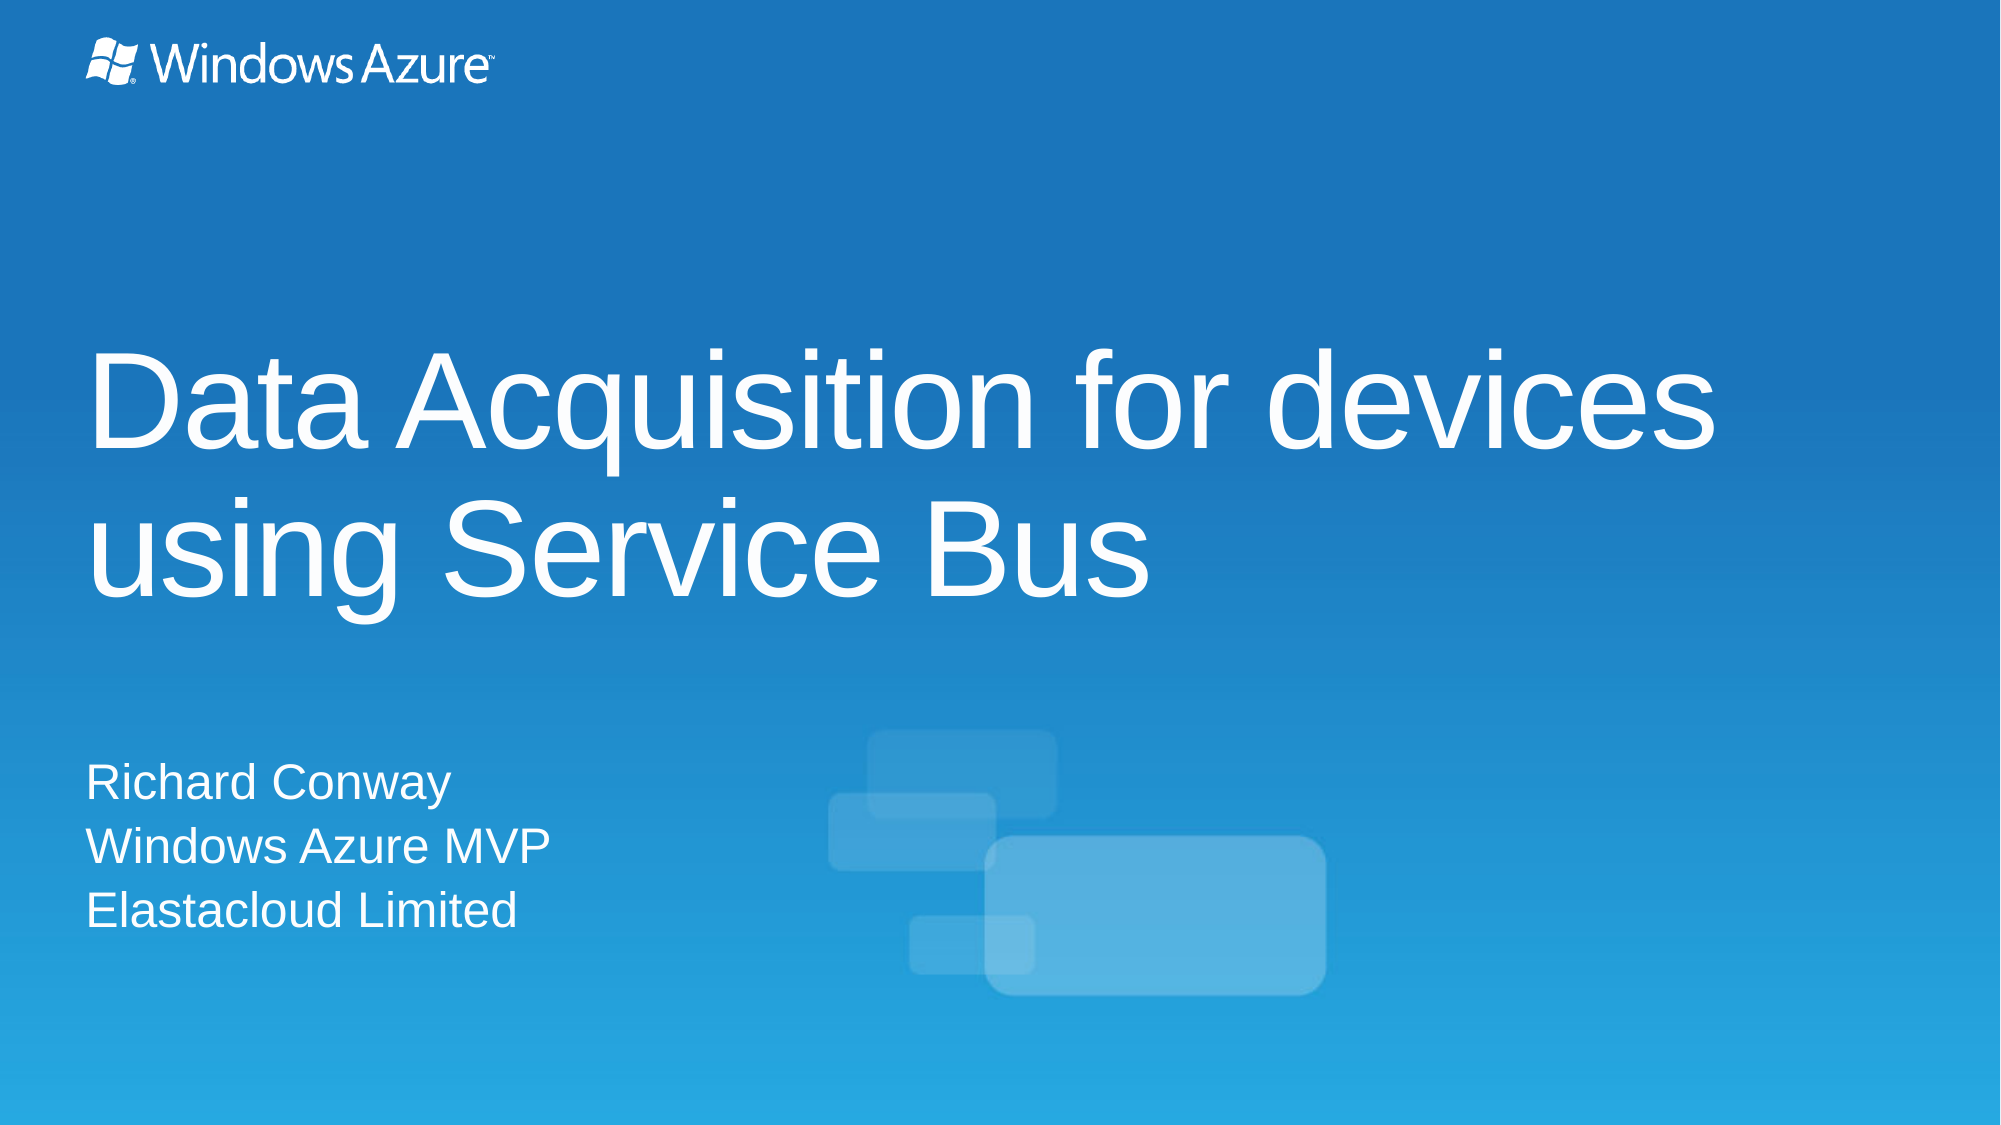

# Data Acquisition for devices using Service Bus
Richard Conway
Windows Azure MVP
Elastacloud Limited